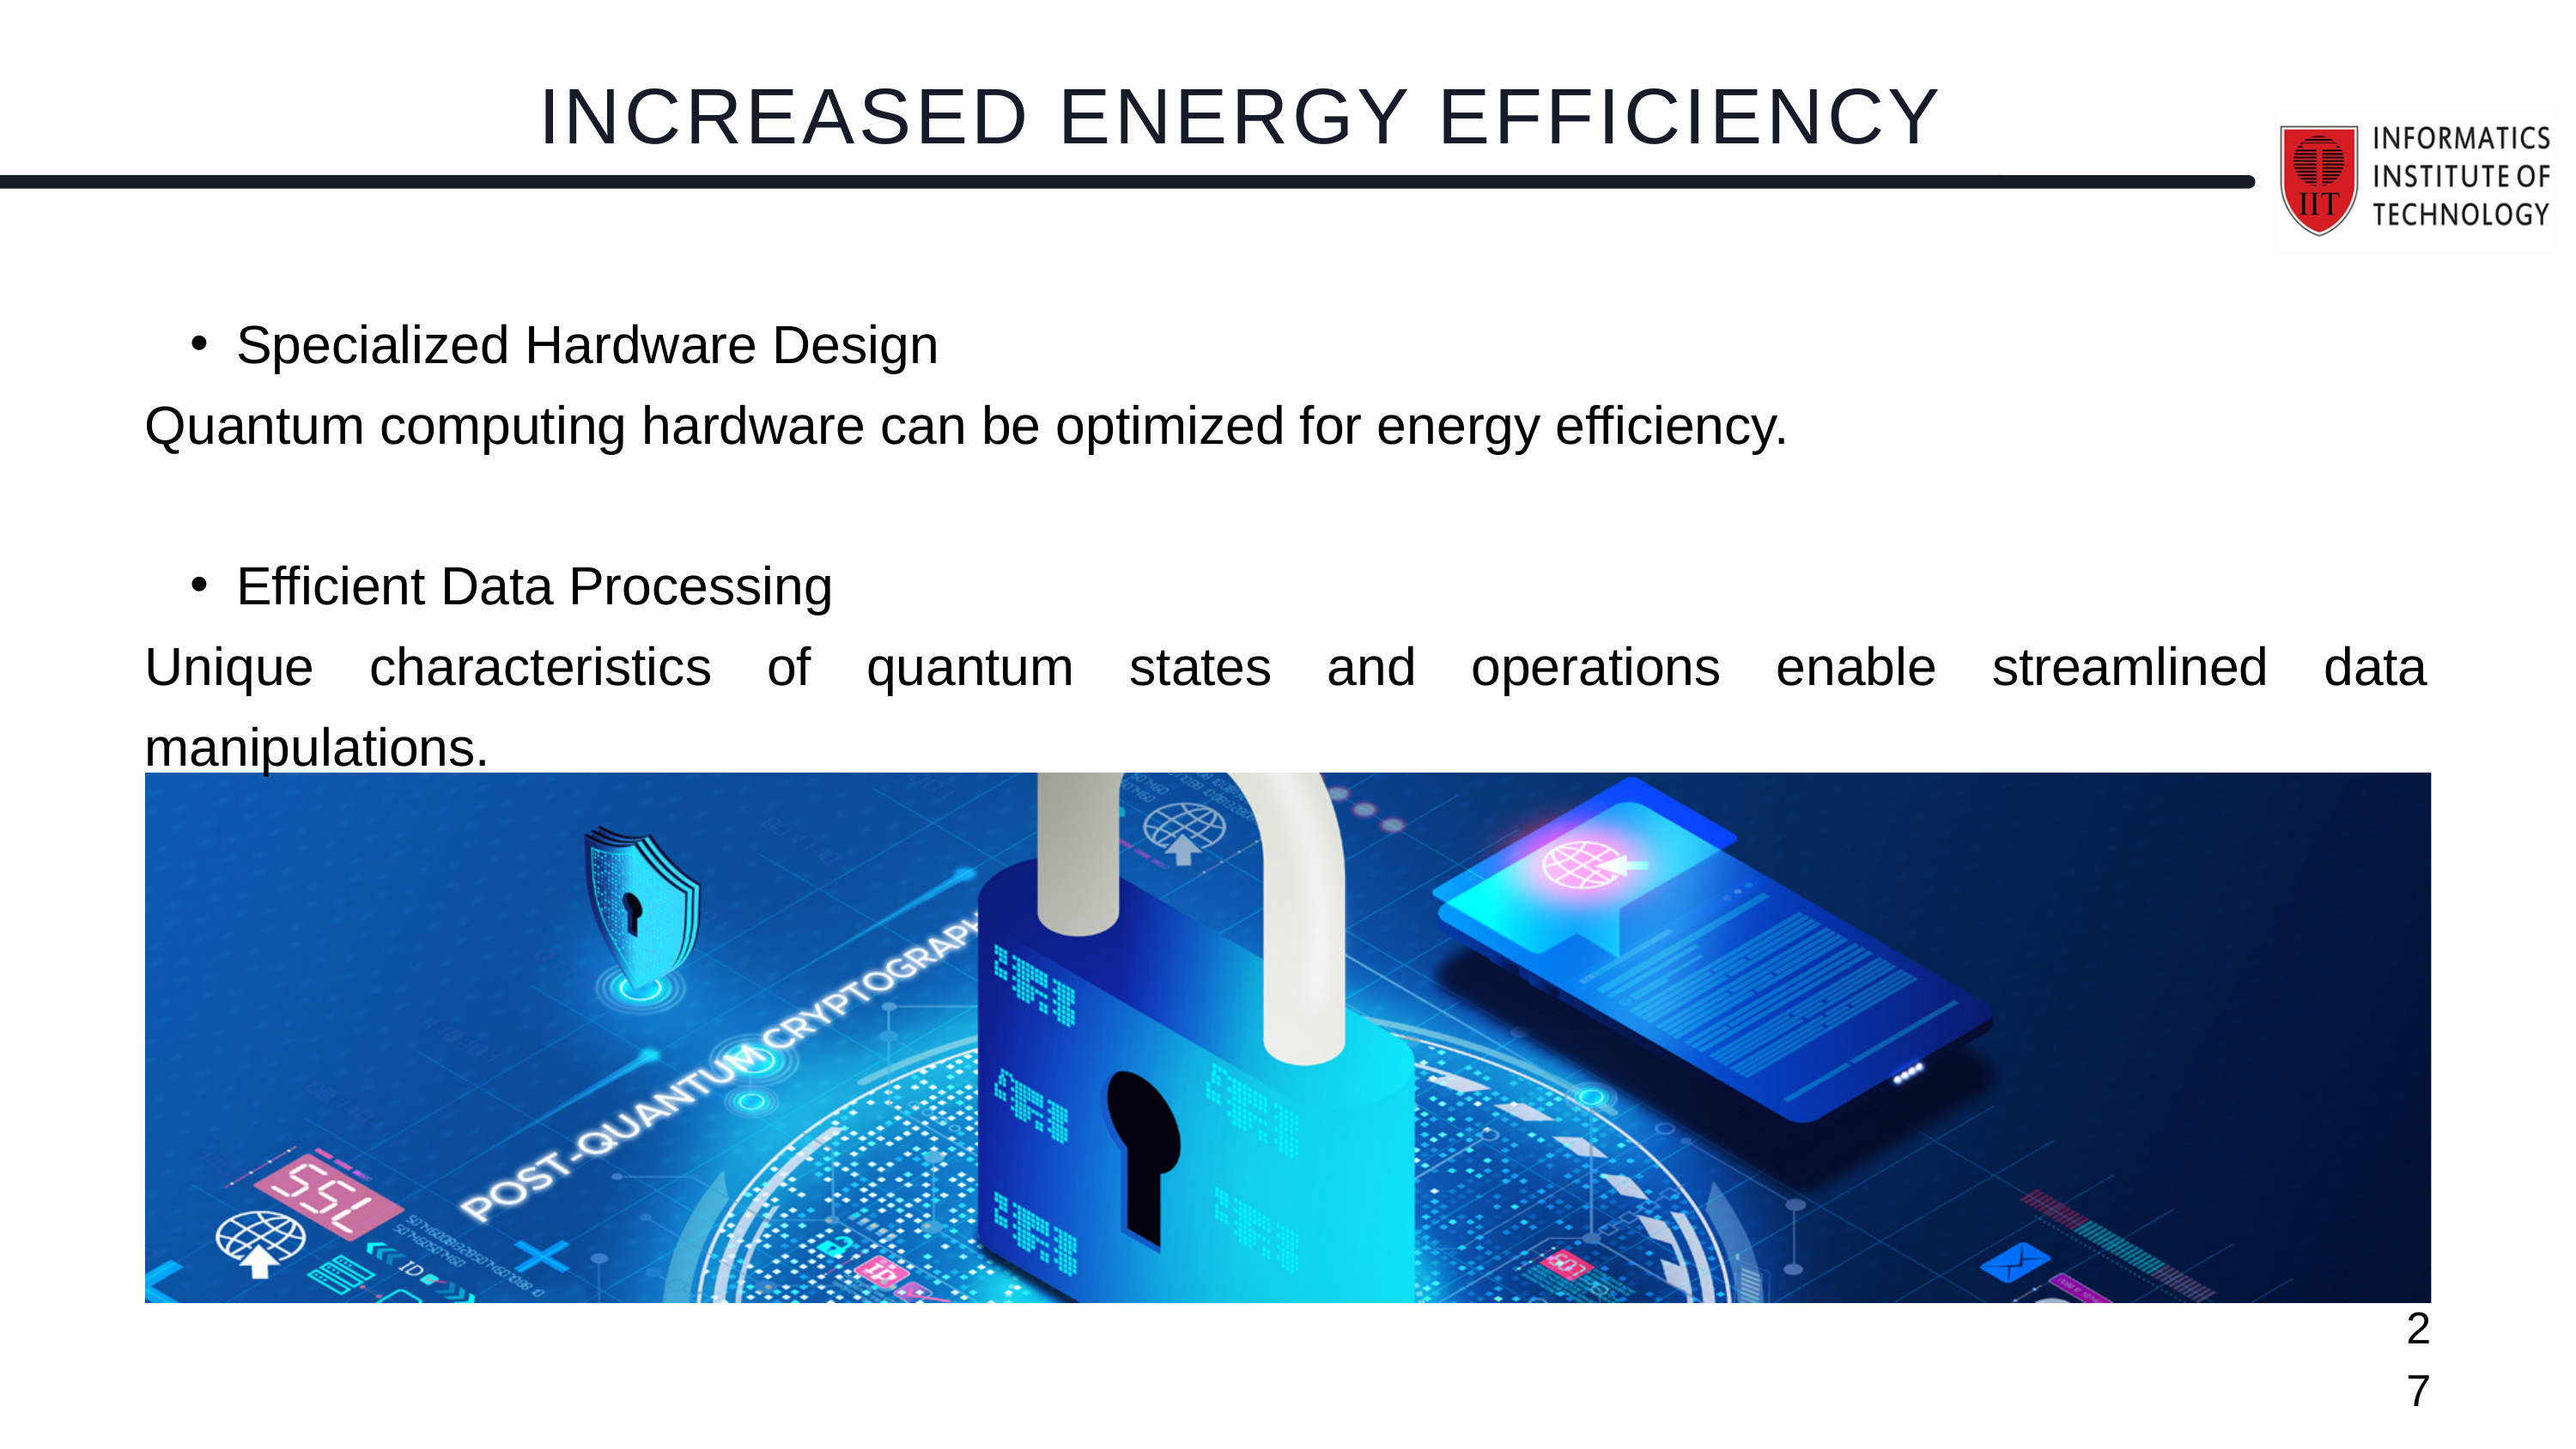

INCREASED ENERGY EFFICIENCY

Specialized Hardware Design
Quantum computing hardware can be optimized for energy efficiency.

Efficient Data Processing
Unique characteristics of quantum states and operations enable streamlined data manipulations.

27